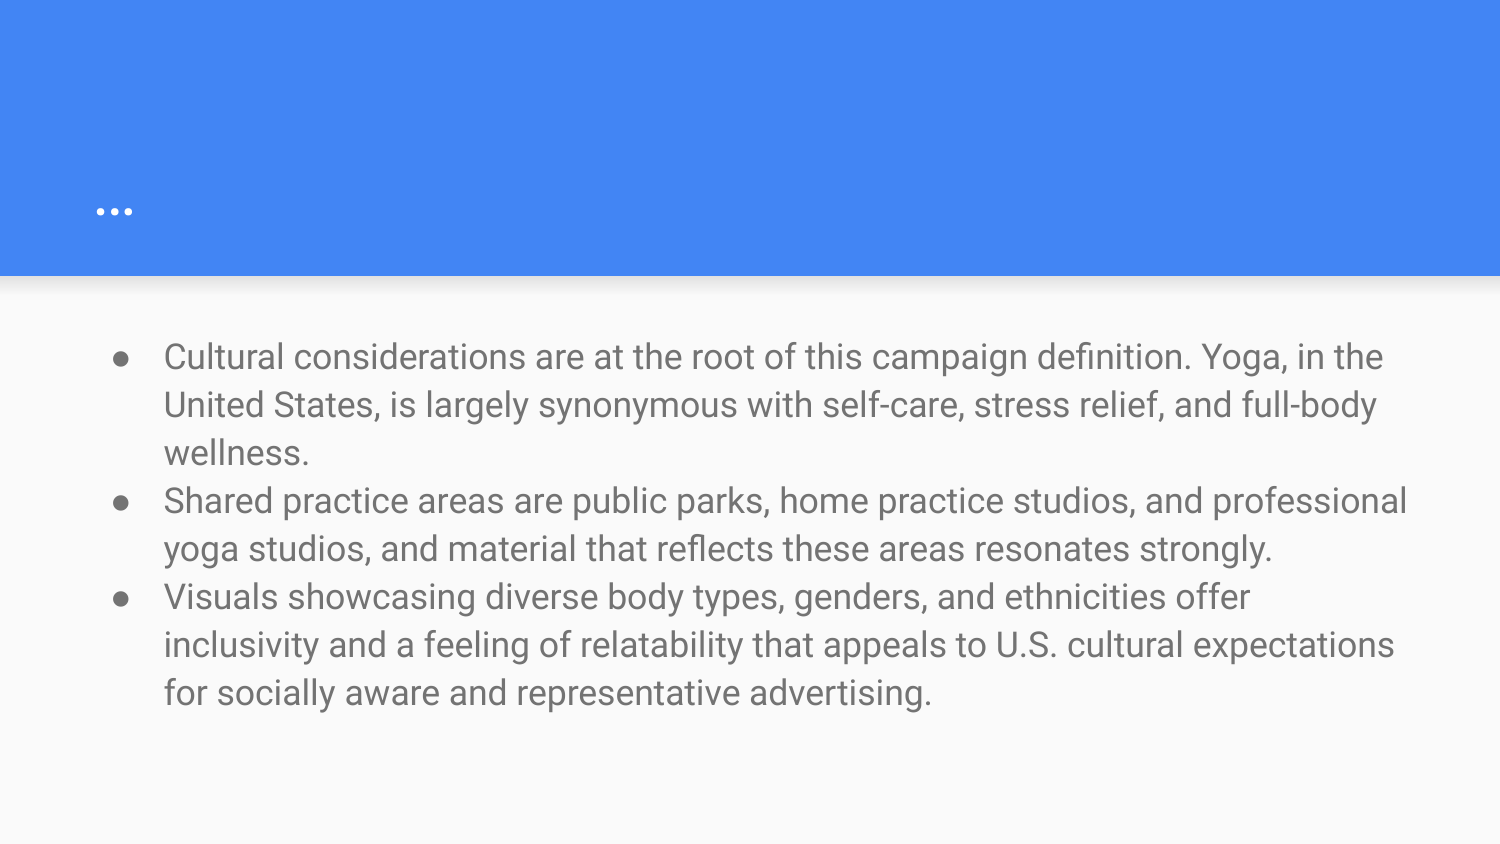

# …
Cultural considerations are at the root of this campaign definition. Yoga, in the United States, is largely synonymous with self-care, stress relief, and full-body wellness.
Shared practice areas are public parks, home practice studios, and professional yoga studios, and material that reflects these areas resonates strongly.
Visuals showcasing diverse body types, genders, and ethnicities offer inclusivity and a feeling of relatability that appeals to U.S. cultural expectations for socially aware and representative advertising.